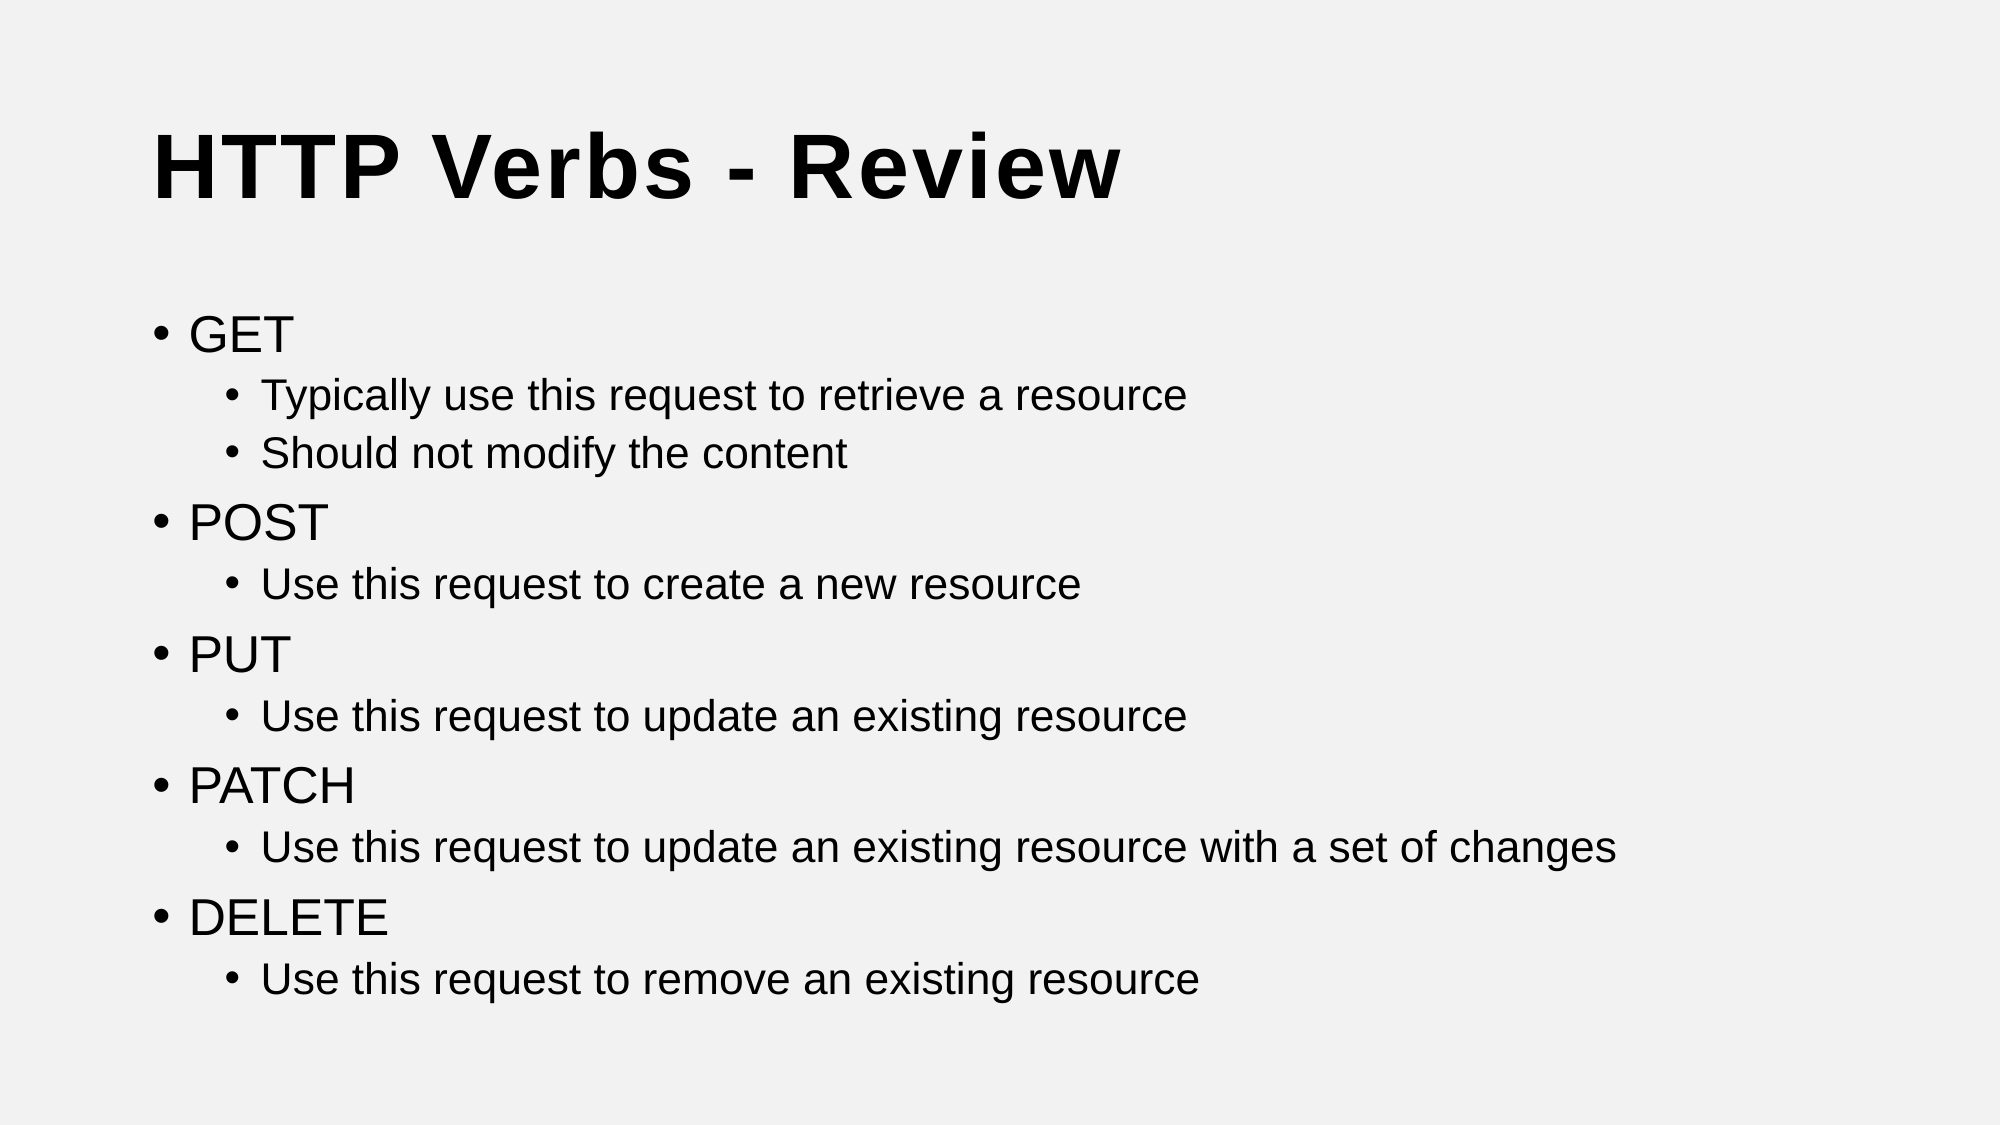

# HTTP Verbs - Review
GET
Typically use this request to retrieve a resource
Should not modify the content
POST
Use this request to create a new resource
PUT
Use this request to update an existing resource
PATCH
Use this request to update an existing resource with a set of changes
DELETE
Use this request to remove an existing resource